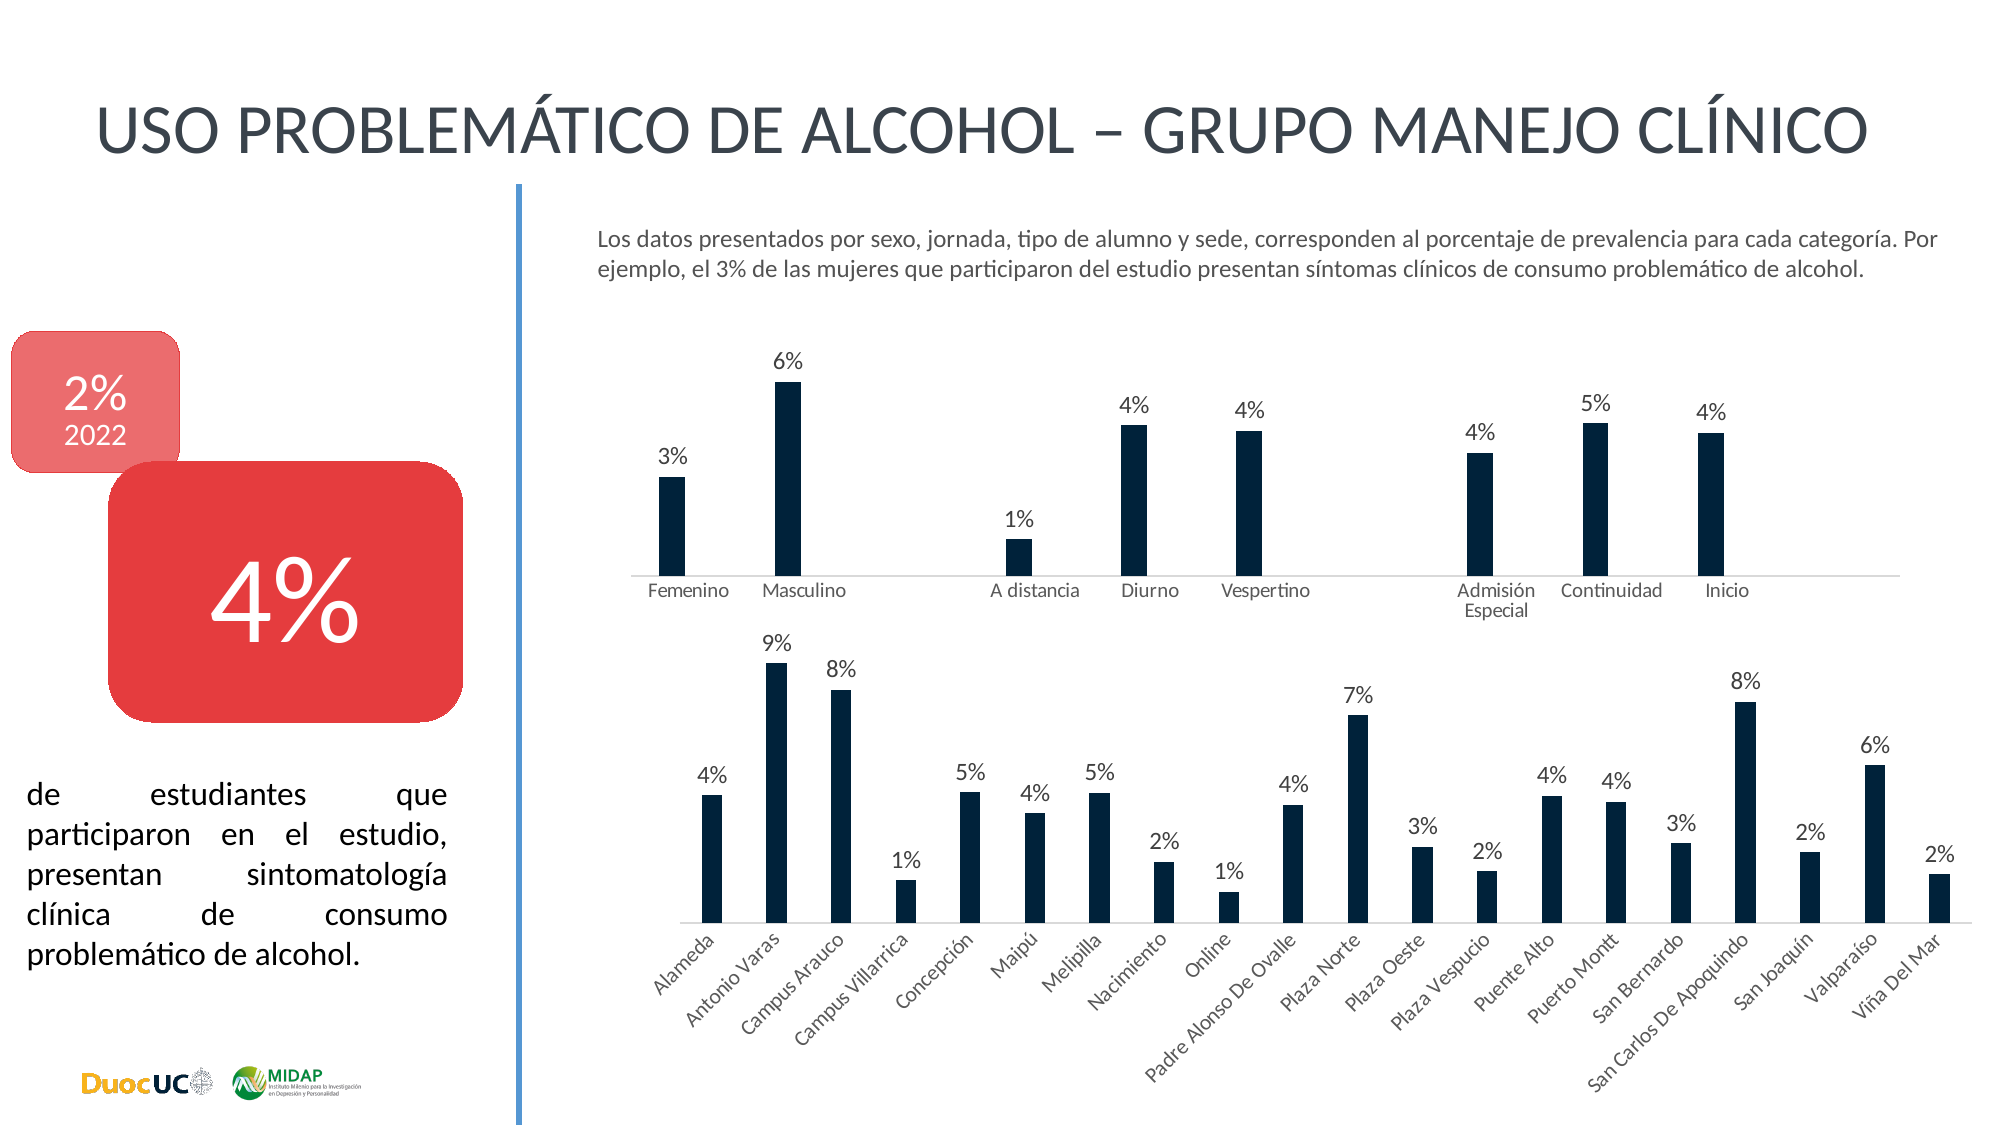

# Uso problemático de alcohol – Grupo manejo clínico
Los datos presentados por sexo, jornada, tipo de alumno y sede, corresponden al porcentaje de prevalencia para cada categoría. Por ejemplo, el 3% de las mujeres que participaron del estudio presentan síntomas clínicos de consumo problemático de alcohol.

2022

### Chart

| Category | Malestar clínico en alcohol | Malestar clínico en uso problematica de alcohol |
|---|---|---|
| Femenino | 0.029452837374635013 | None |
| Masculino | 0.05776605944391179 | None |
|   | None | None |
| A distancia | 0.01092896174863388 | None |
| Diurno | 0.04475209272376046 | None |
| Vespertino | 0.04307012700165654 | None |
|   | None | None |
| Admisión Especial | 0.036585365853658534 | None |
| Continuidad | 0.04537377088022746 | None |
| Inicio | 0.042564235660524266 | None |
|   | None | None |
2%
4%

### Chart

| Category | Malestar clínico en alcohol |
|---|---|
| Alameda | 0.04481434058898848 |
| Antonio Varas | 0.09122401847575058 |
| Campus Arauco | 0.08196721311475409 |
| Campus Villarrica | 0.014925373134328358 |
| Concepción | 0.04594820384294068 |
| Maipú | 0.038497652582159626 |
| Melipilla | 0.04579207920792079 |
| Nacimiento | 0.02145922746781116 |
| Online | 0.01092896174863388 |
| Padre Alonso De Ovalle | 0.04155844155844156 |
| Plaza Norte | 0.07291666666666667 |
| Plaza Oeste | 0.026859504132231406 |
| Plaza Vespucio | 0.01809954751131222 |
| Puente Alto | 0.044744318181818184 |
| Puerto Montt | 0.04252873563218391 |
| San Bernardo | 0.02802893309222423 |
| San Carlos De Apoquindo | 0.07760814249363868 |
| San Joaquín | 0.024826216484607744 |
| Valparaíso | 0.05537190082644628 |
| Viña Del Mar | 0.01701701701701702 |
de estudiantes que participaron en el estudio, presentan sintomatología clínica de consumo problemático de alcohol.